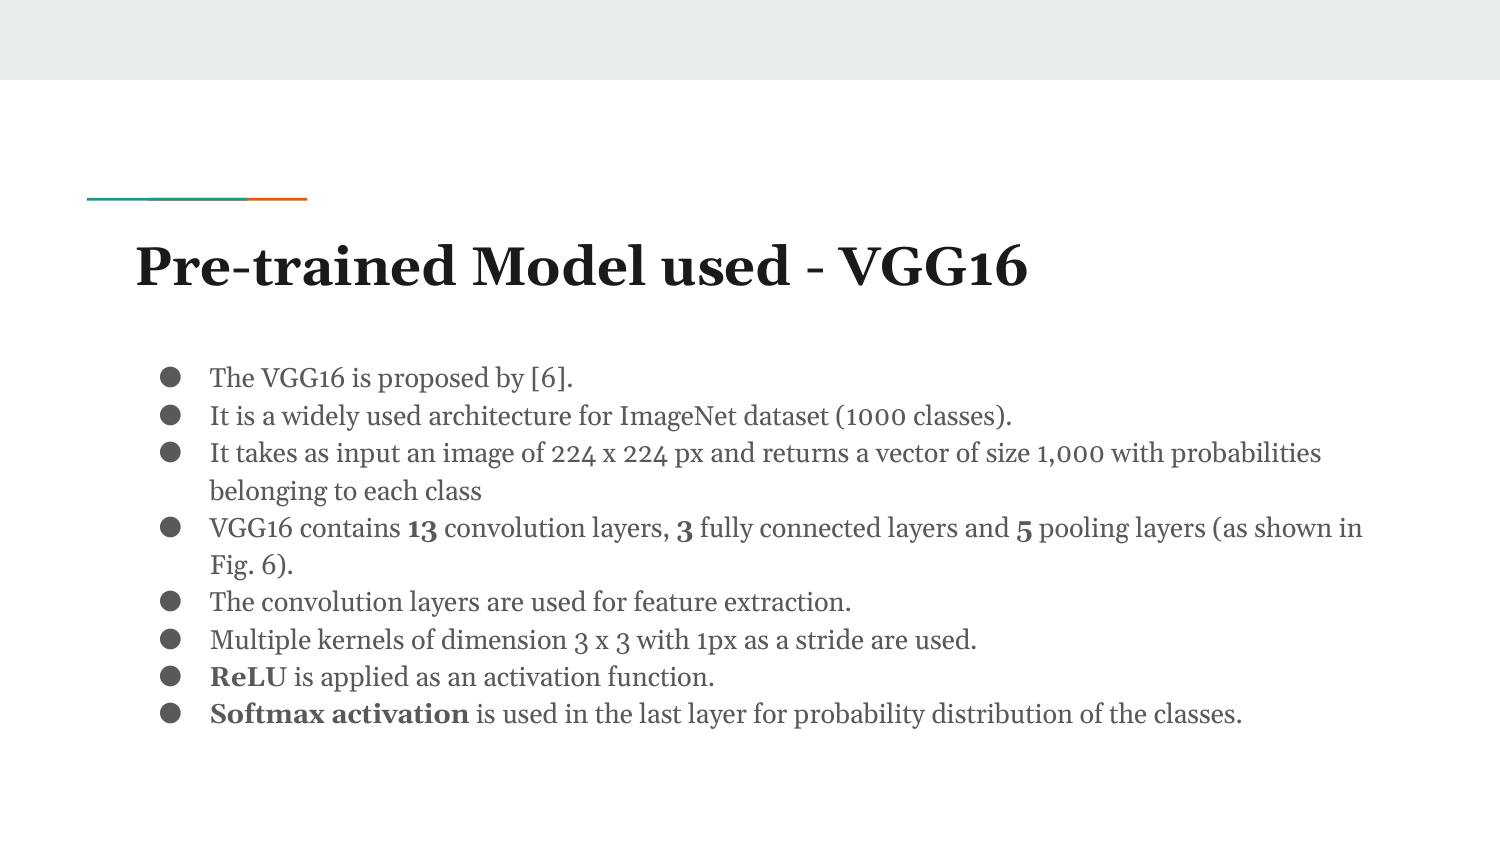

# Pre-trained Model used - VGG16
The VGG16 is proposed by [6].
It is a widely used architecture for ImageNet dataset (1000 classes).
It takes as input an image of 224 x 224 px and returns a vector of size 1,000 with probabilities belonging to each class
VGG16 contains 13 convolution layers, 3 fully connected layers and 5 pooling layers (as shown in Fig. 6).
The convolution layers are used for feature extraction.
Multiple kernels of dimension 3 x 3 with 1px as a stride are used.
ReLU is applied as an activation function.
Softmax activation is used in the last layer for probability distribution of the classes.